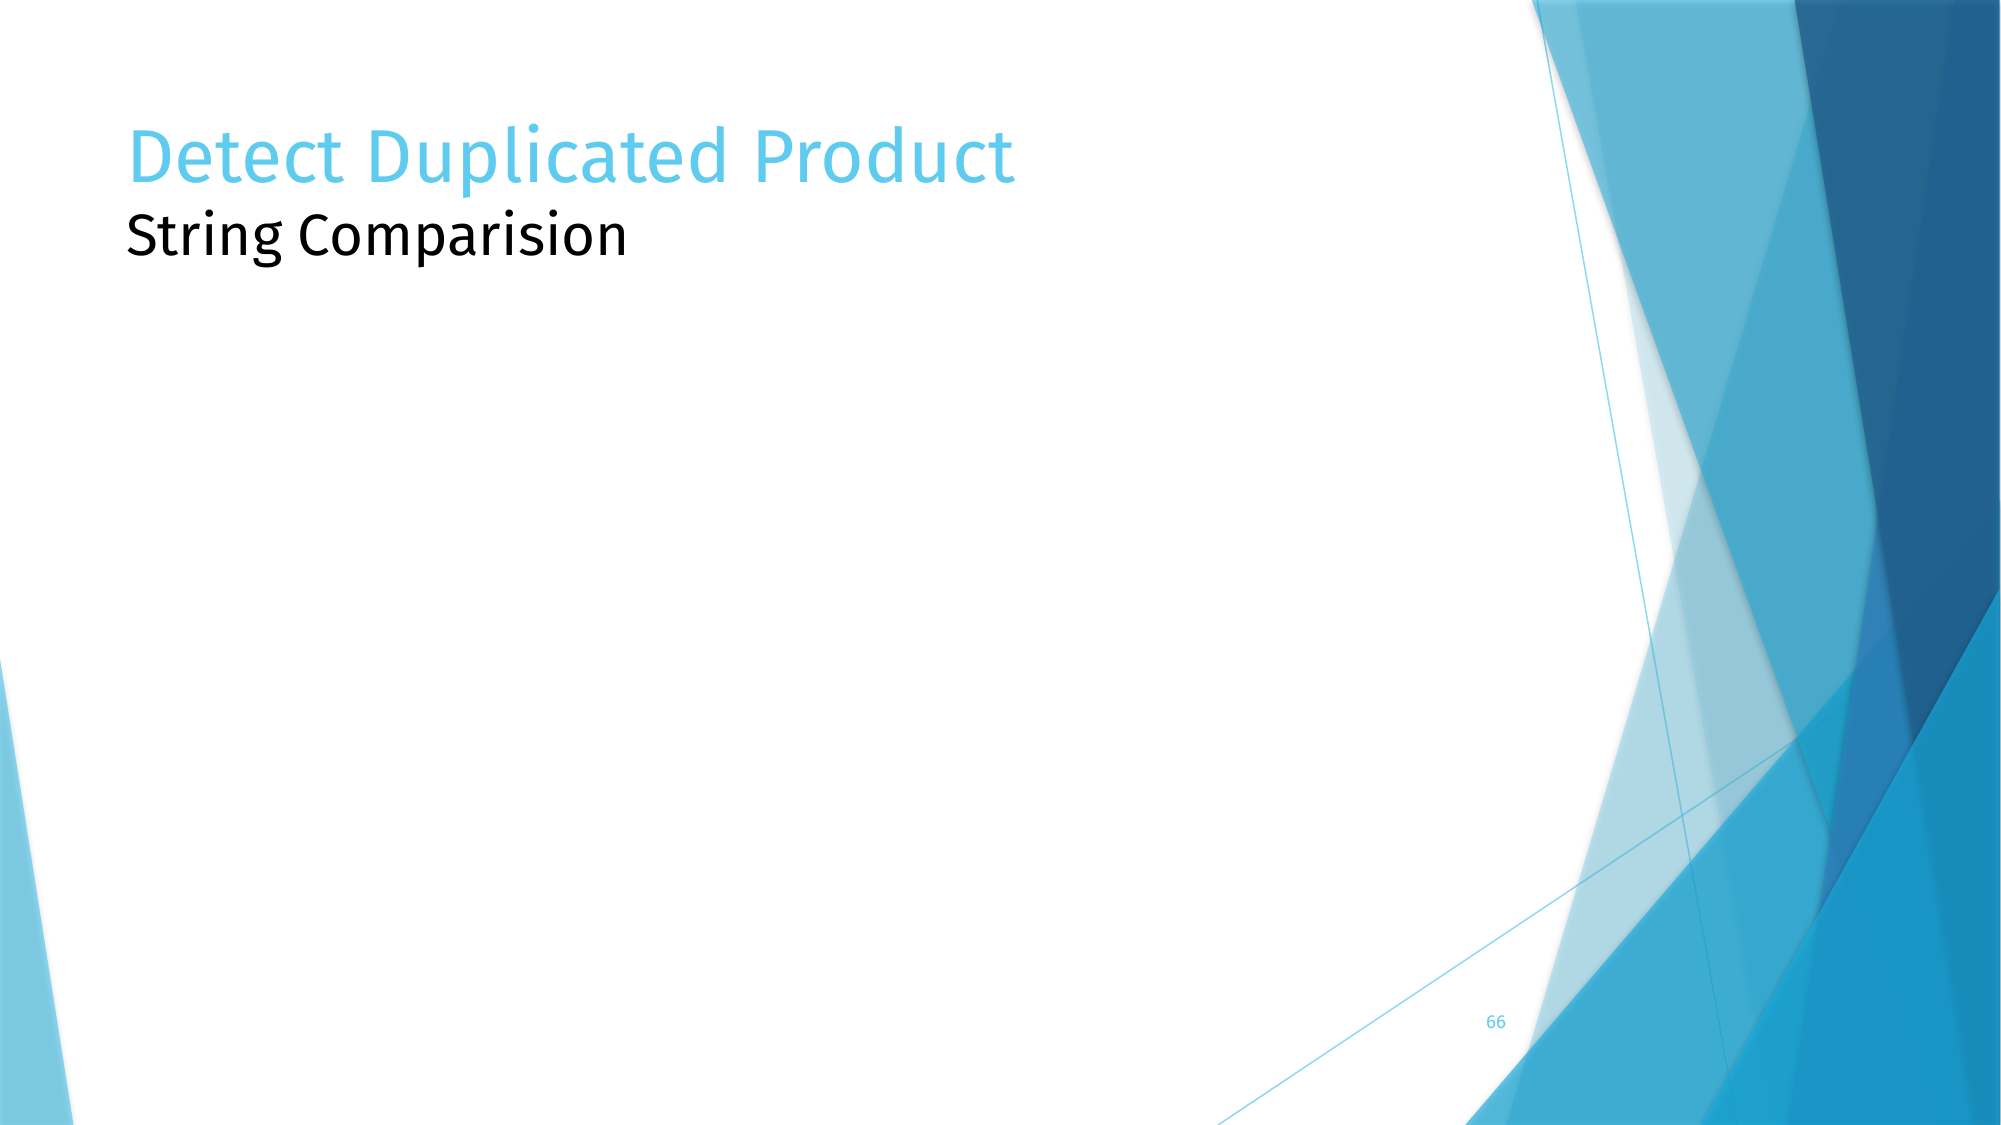

# Detect Duplicated Product String Comparision
66